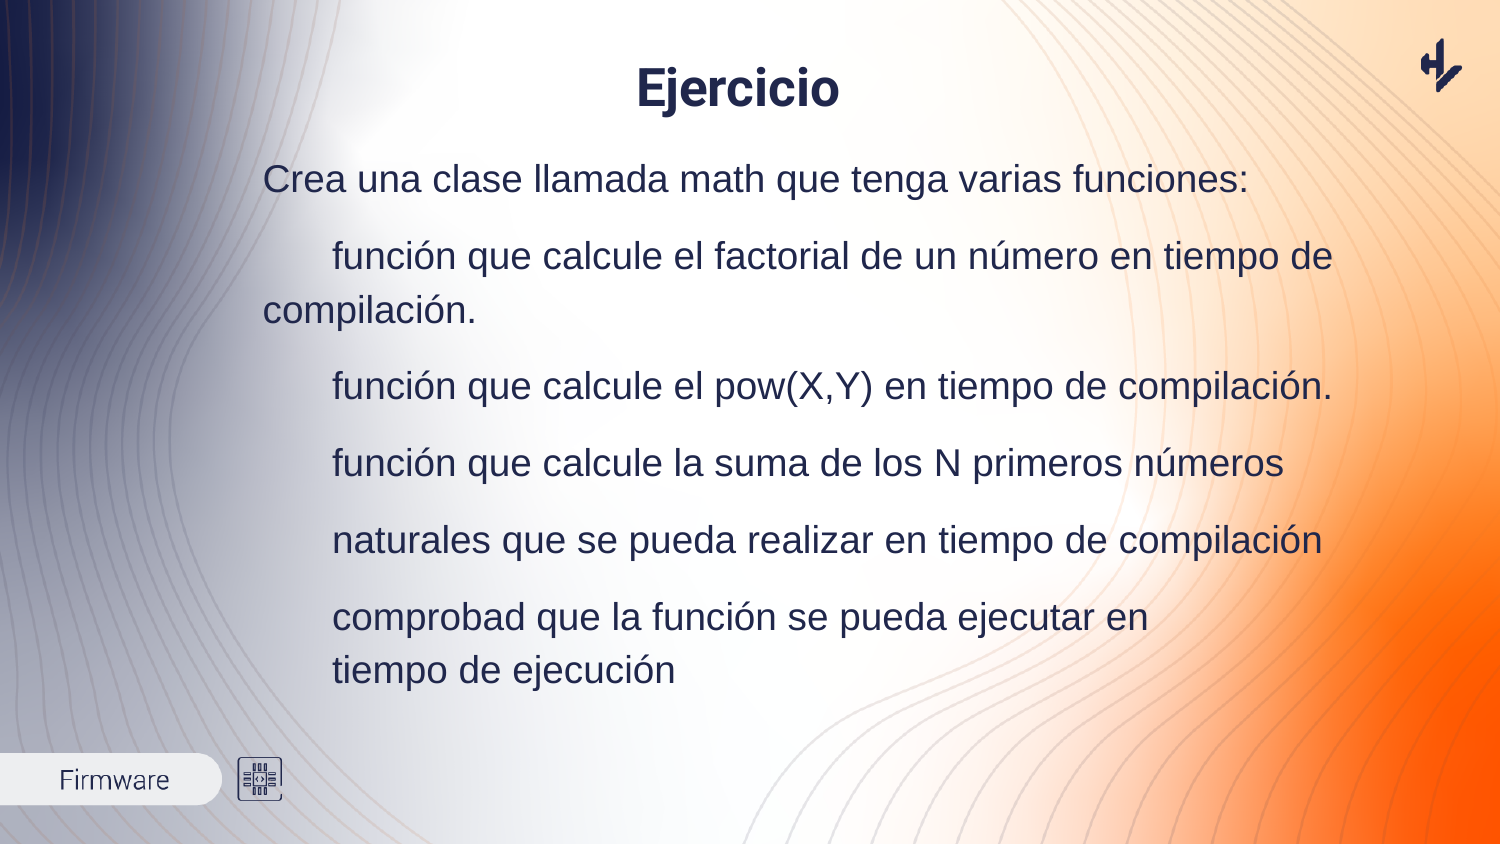

# Ejercicio
Crea una clase llamada math que tenga varias funciones:
función que calcule el factorial de un número en tiempo de compilación.
función que calcule el pow(X,Y) en tiempo de compilación.
función que calcule la suma de los N primeros números
naturales que se pueda realizar en tiempo de compilación
comprobad que la función se pueda ejecutar en                  tiempo de ejecución